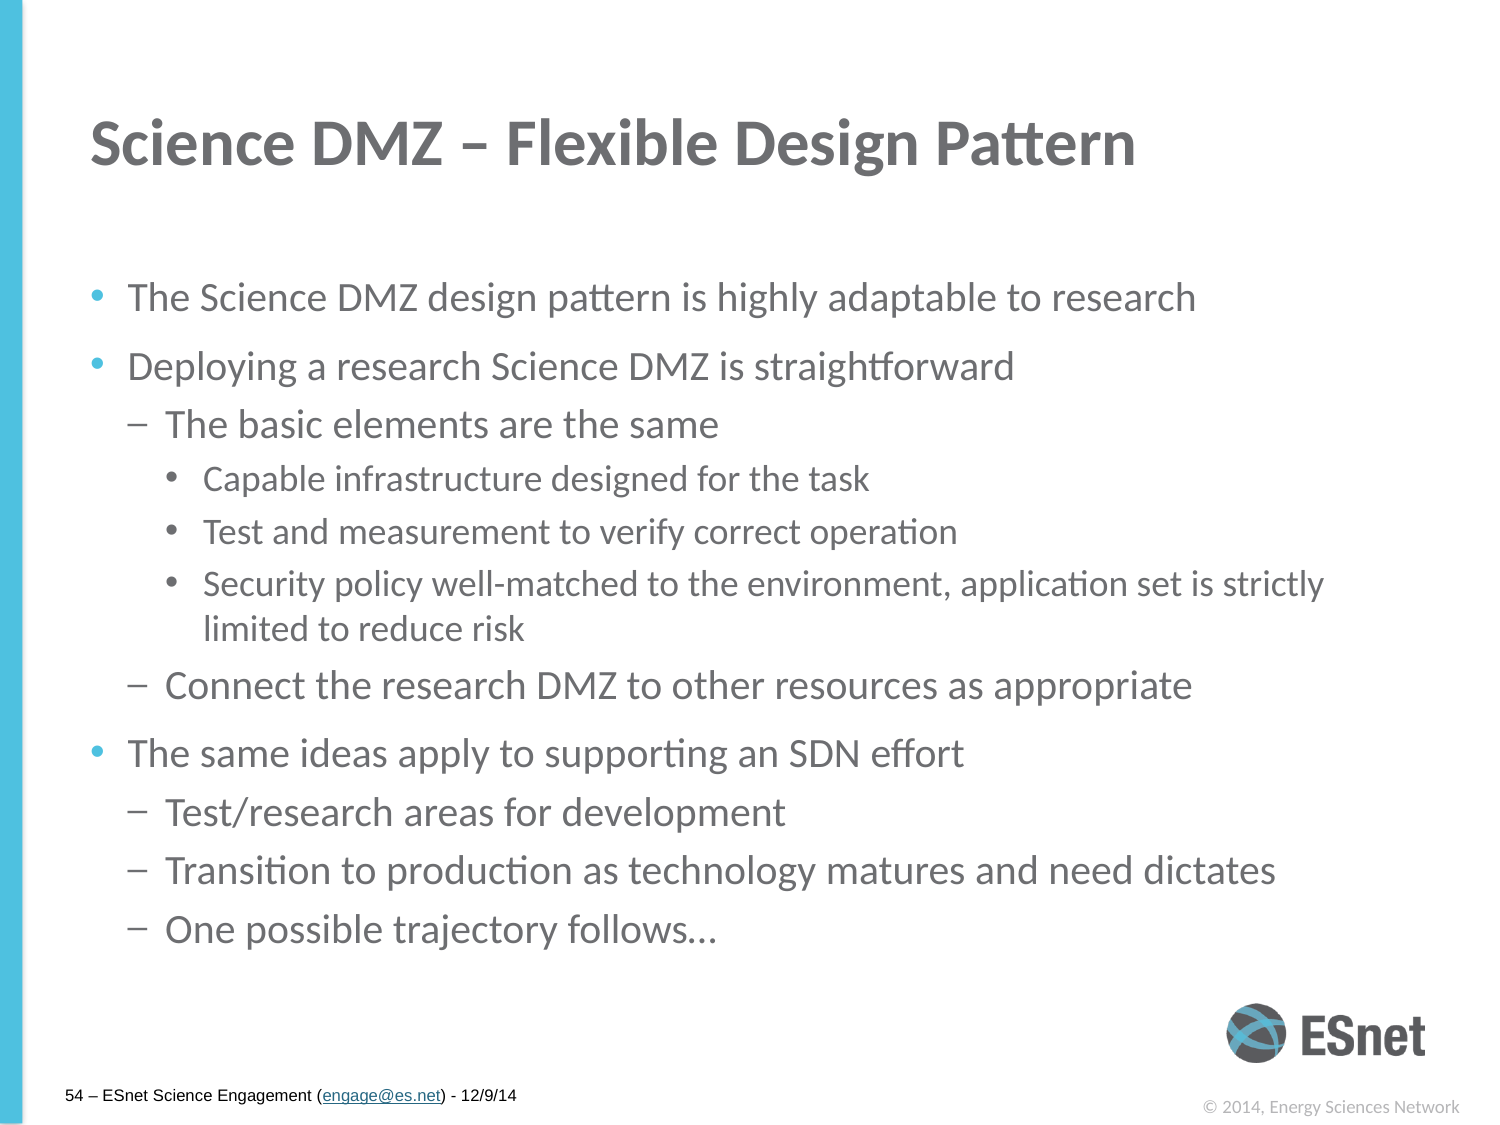

# Science DMZ – Flexible Design Pattern
The Science DMZ design pattern is highly adaptable to research
Deploying a research Science DMZ is straightforward
The basic elements are the same
Capable infrastructure designed for the task
Test and measurement to verify correct operation
Security policy well-matched to the environment, application set is strictly limited to reduce risk
Connect the research DMZ to other resources as appropriate
The same ideas apply to supporting an SDN effort
Test/research areas for development
Transition to production as technology matures and need dictates
One possible trajectory follows…
54 – ESnet Science Engagement (engage@es.net) - 12/9/14
© 2014, Energy Sciences Network